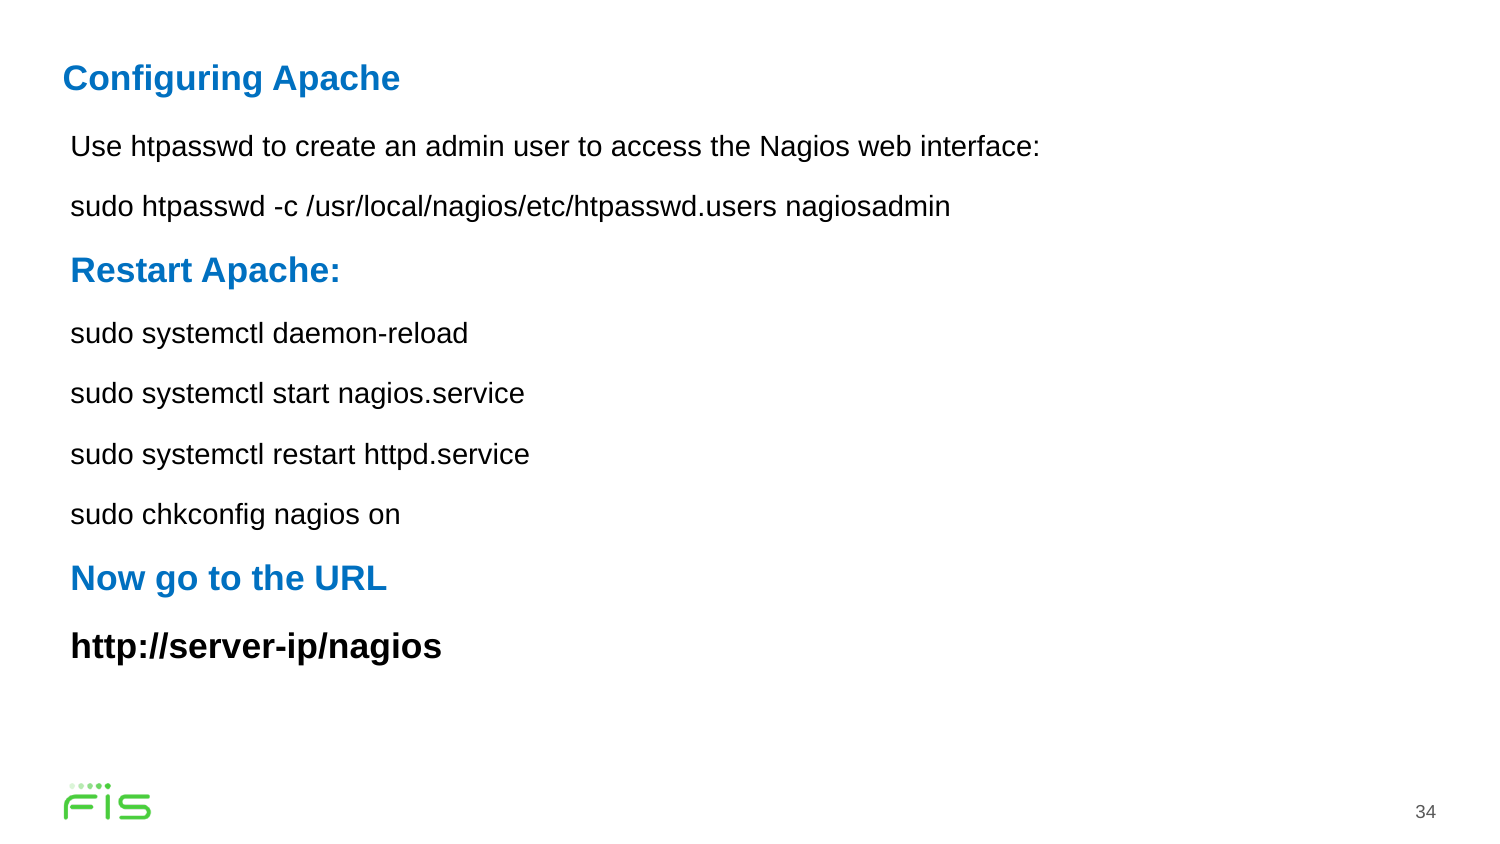

# Configuring Apache
Use htpasswd to create an admin user to access the Nagios web interface:
sudo htpasswd -c /usr/local/nagios/etc/htpasswd.users nagiosadmin
Restart Apache:
sudo systemctl daemon-reload
sudo systemctl start nagios.service
sudo systemctl restart httpd.service
sudo chkconfig nagios on
Now go to the URL
http://server-ip/nagios
34